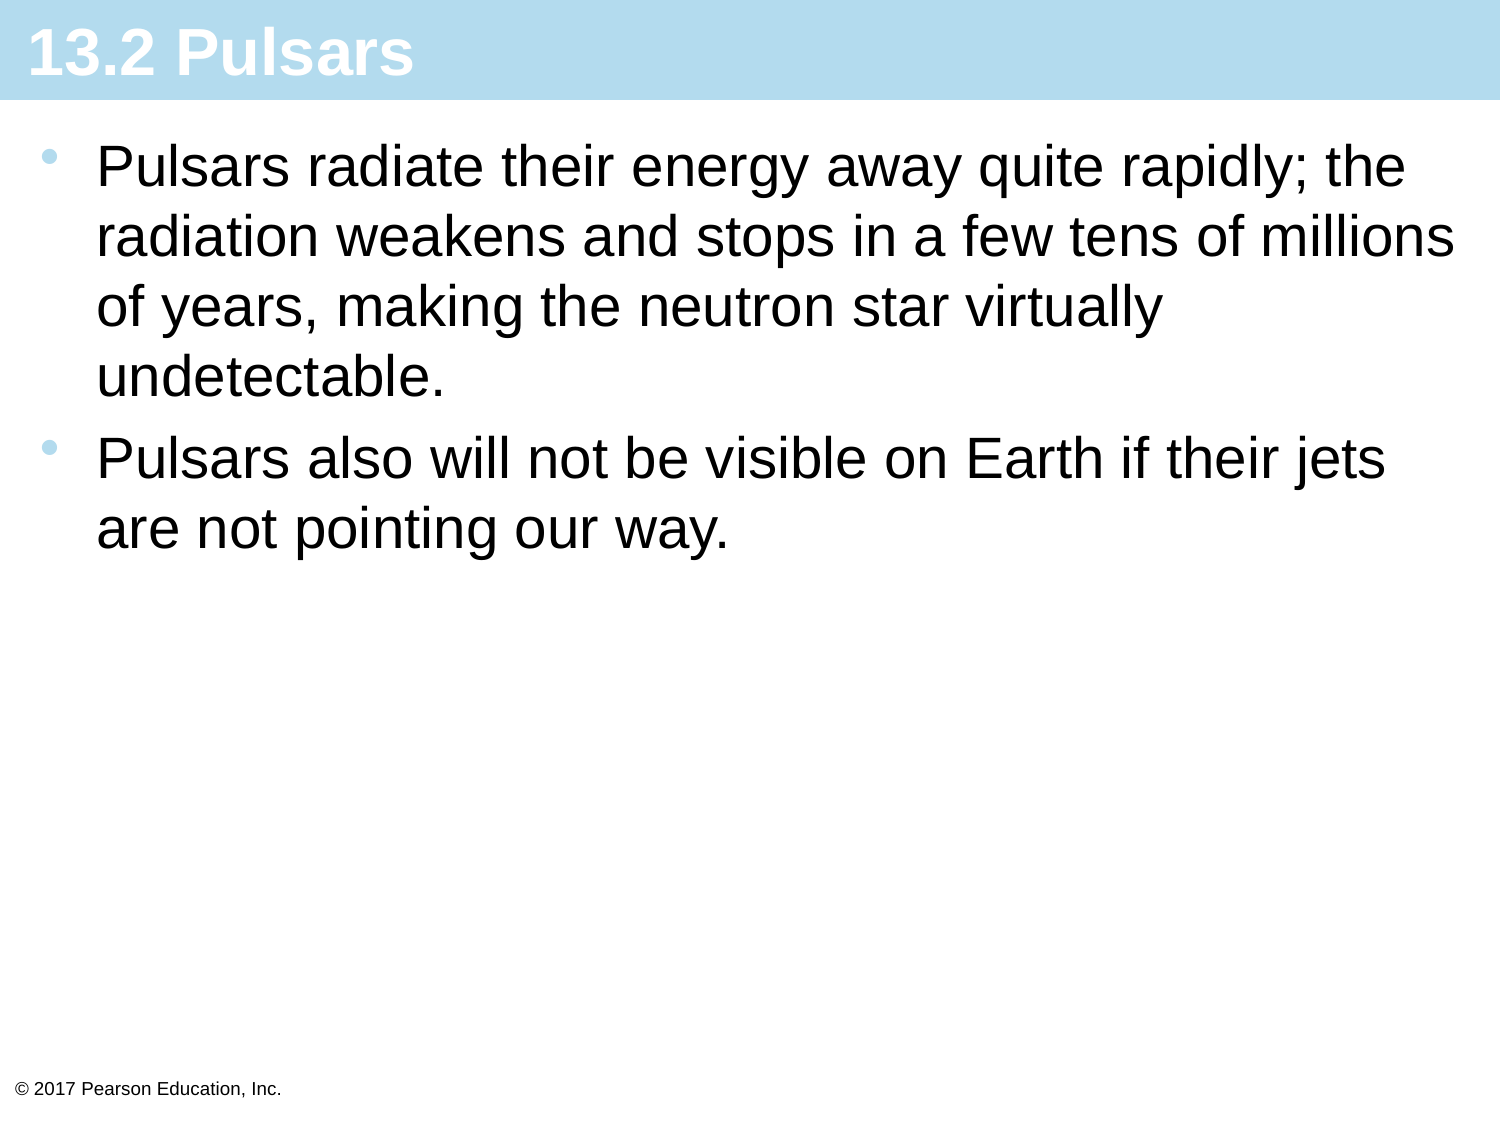

# 13.2 Pulsars
Pulsars radiate their energy away quite rapidly; the radiation weakens and stops in a few tens of millions of years, making the neutron star virtually undetectable.
Pulsars also will not be visible on Earth if their jets are not pointing our way.

© 2017 Pearson Education, Inc.